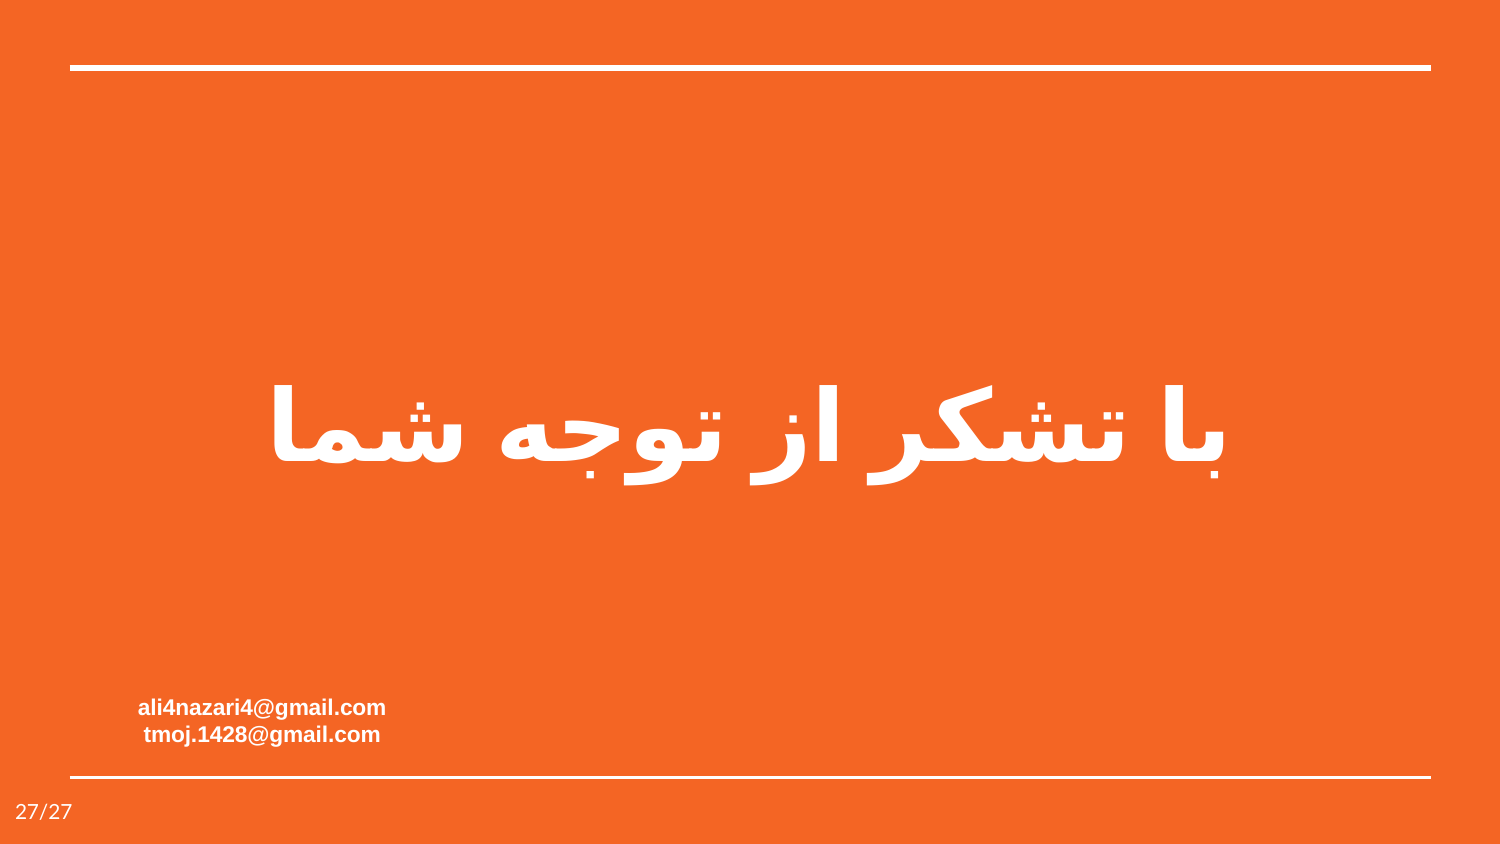

# با تشکر از توجه شما
ali4nazari4@gmail.com
tmoj.1428@gmail.com
27/27